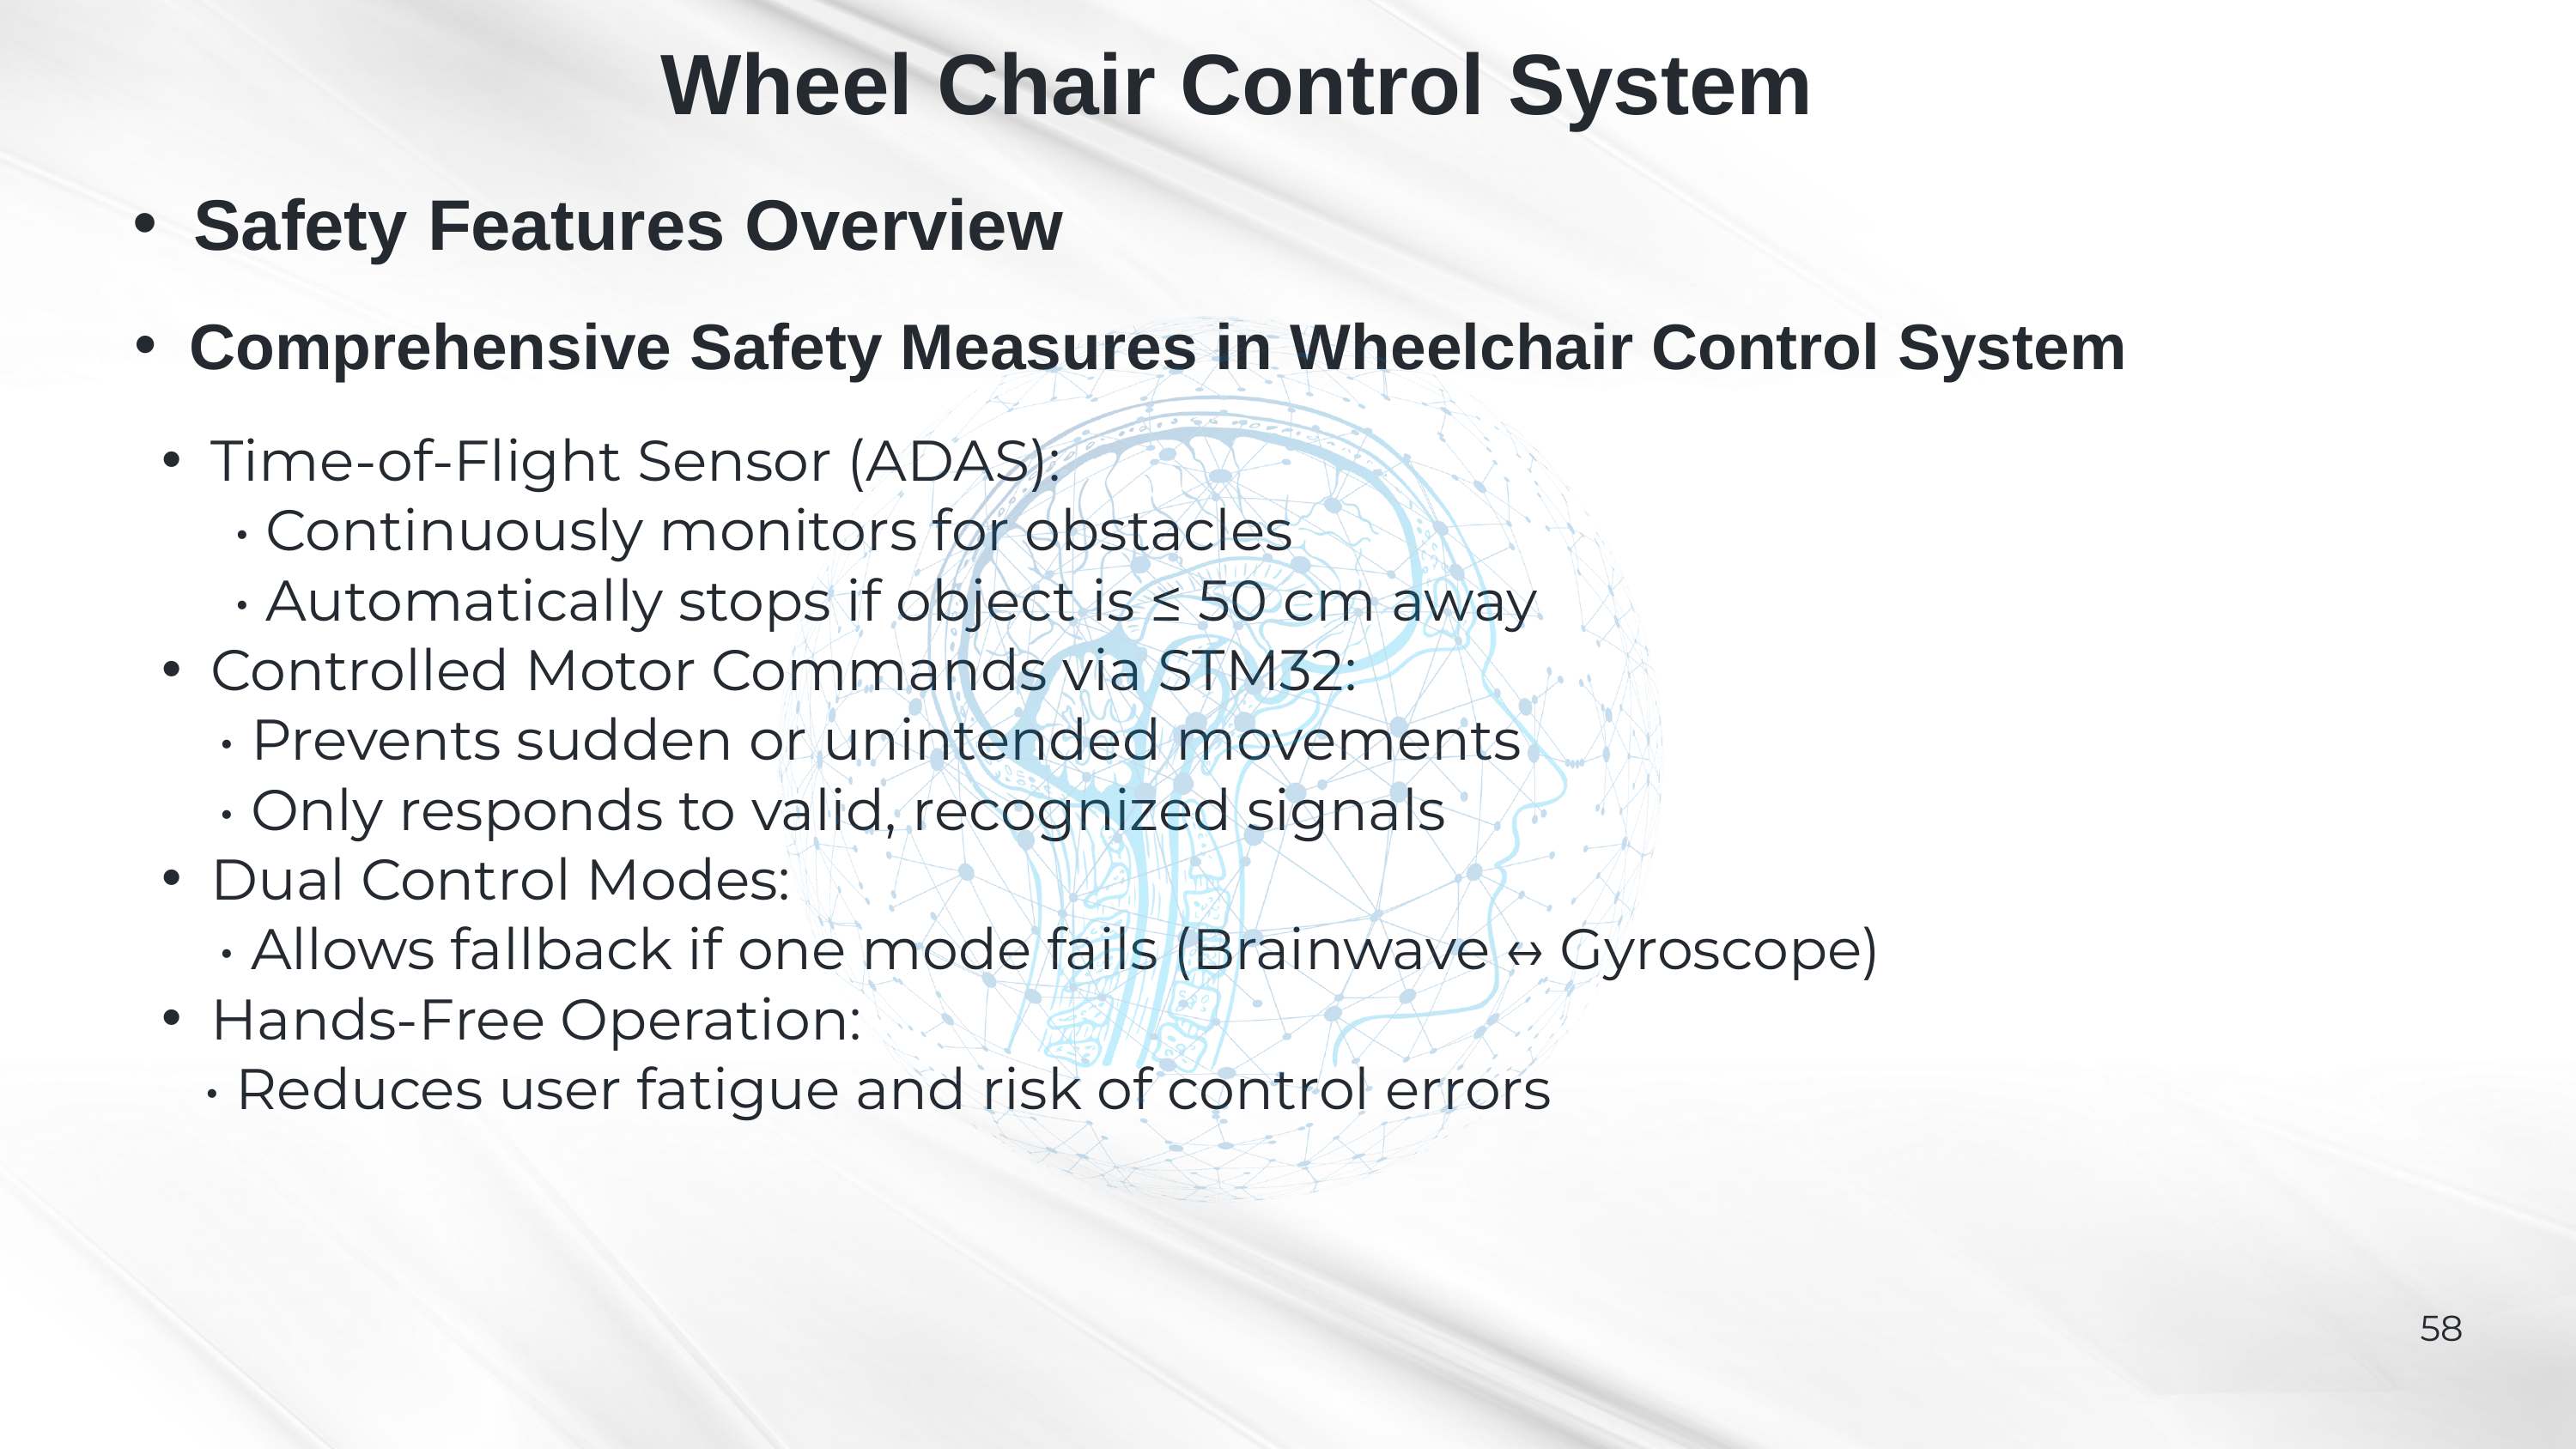

Wheel Chair Control System
Safety Features Overview
Comprehensive Safety Measures in Wheelchair Control System

Time-of-Flight Sensor (ADAS):
        • Continuously monitors for obstacles
        • Automatically stops if object is ≤ 50 cm away
Controlled Motor Commands via STM32:
       • Prevents sudden or unintended movements
       • Only responds to valid, recognized signals
Dual Control Modes:
       • Allows fallback if one mode fails (Brainwave ↔ Gyroscope)
Hands-Free Operation:
      • Reduces user fatigue and risk of control errors

58